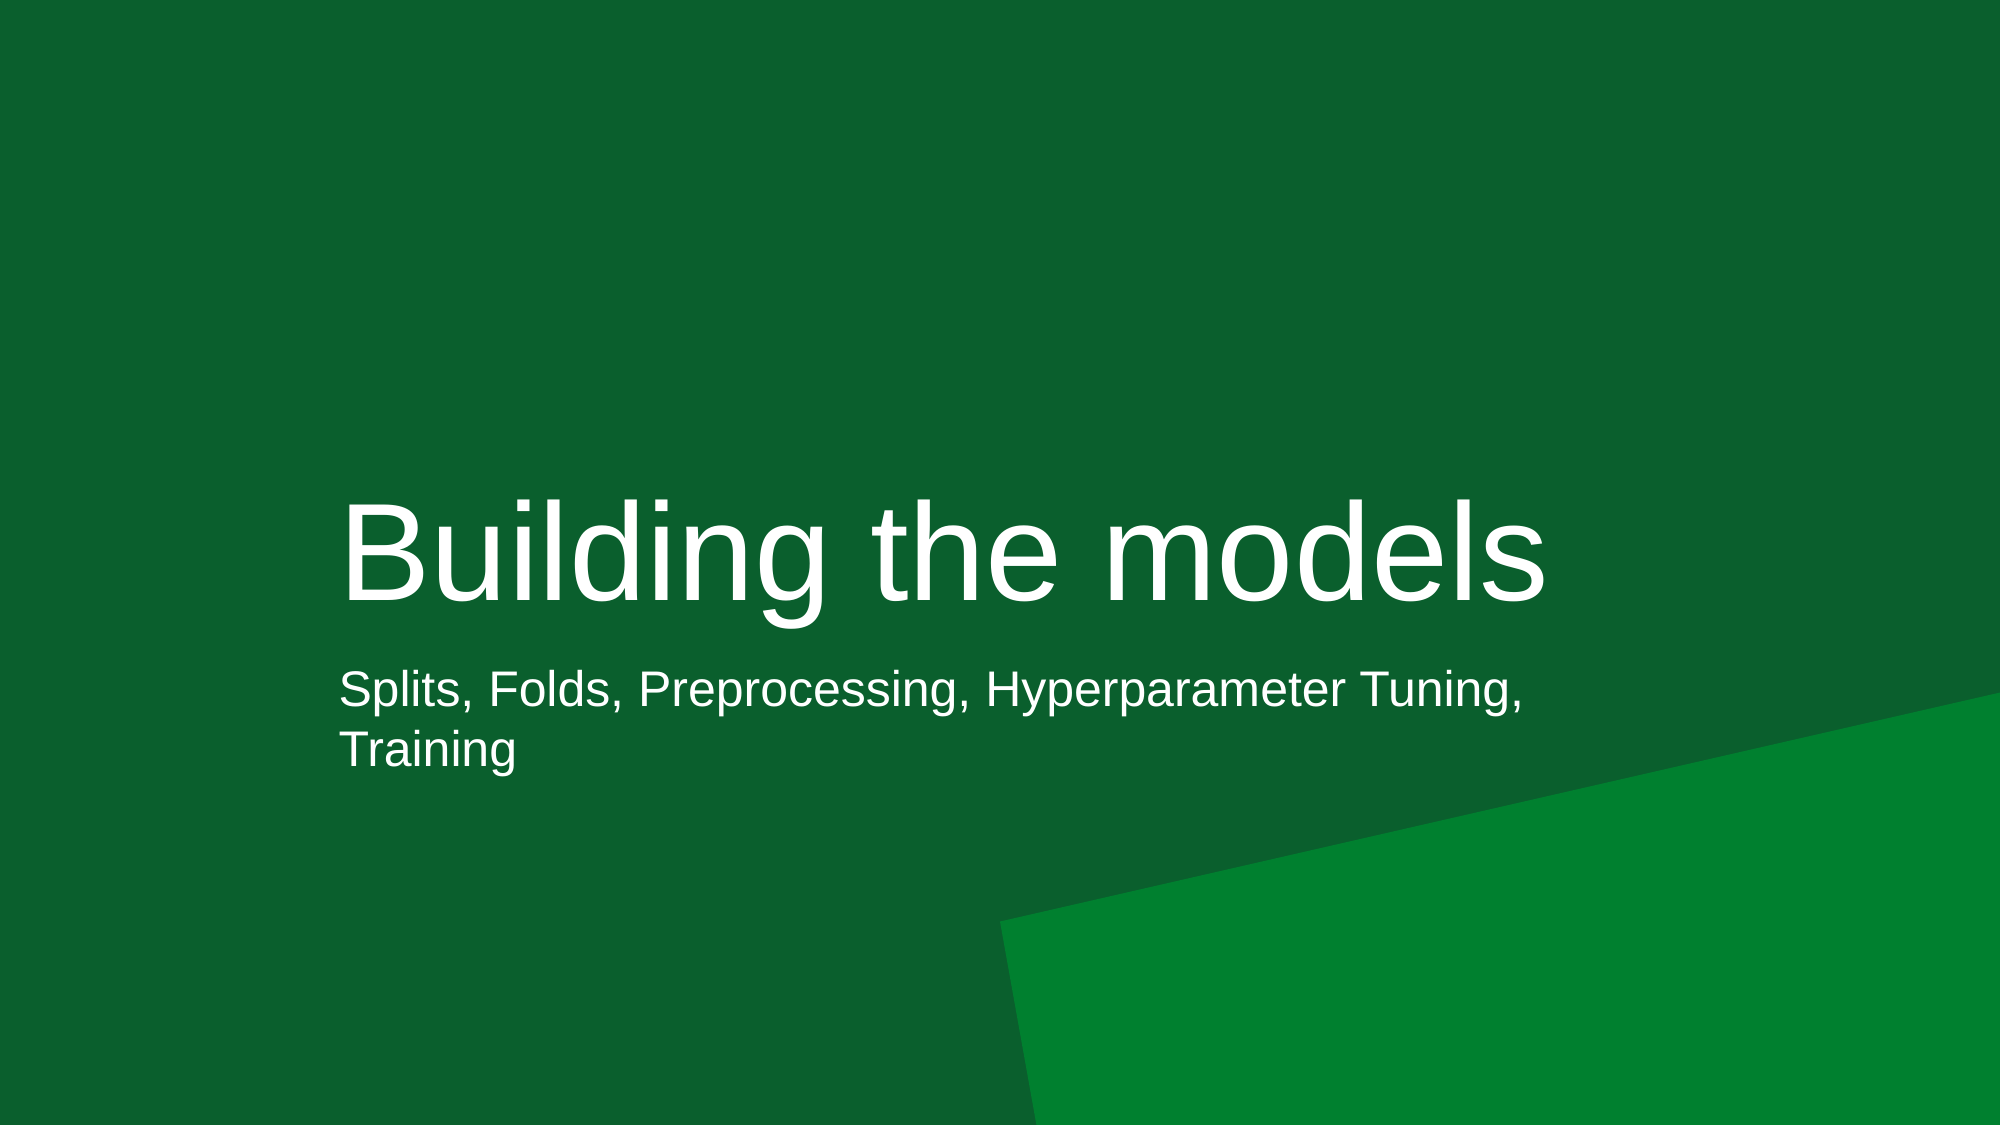

# Building the models
Splits, Folds, Preprocessing, Hyperparameter Tuning, Training